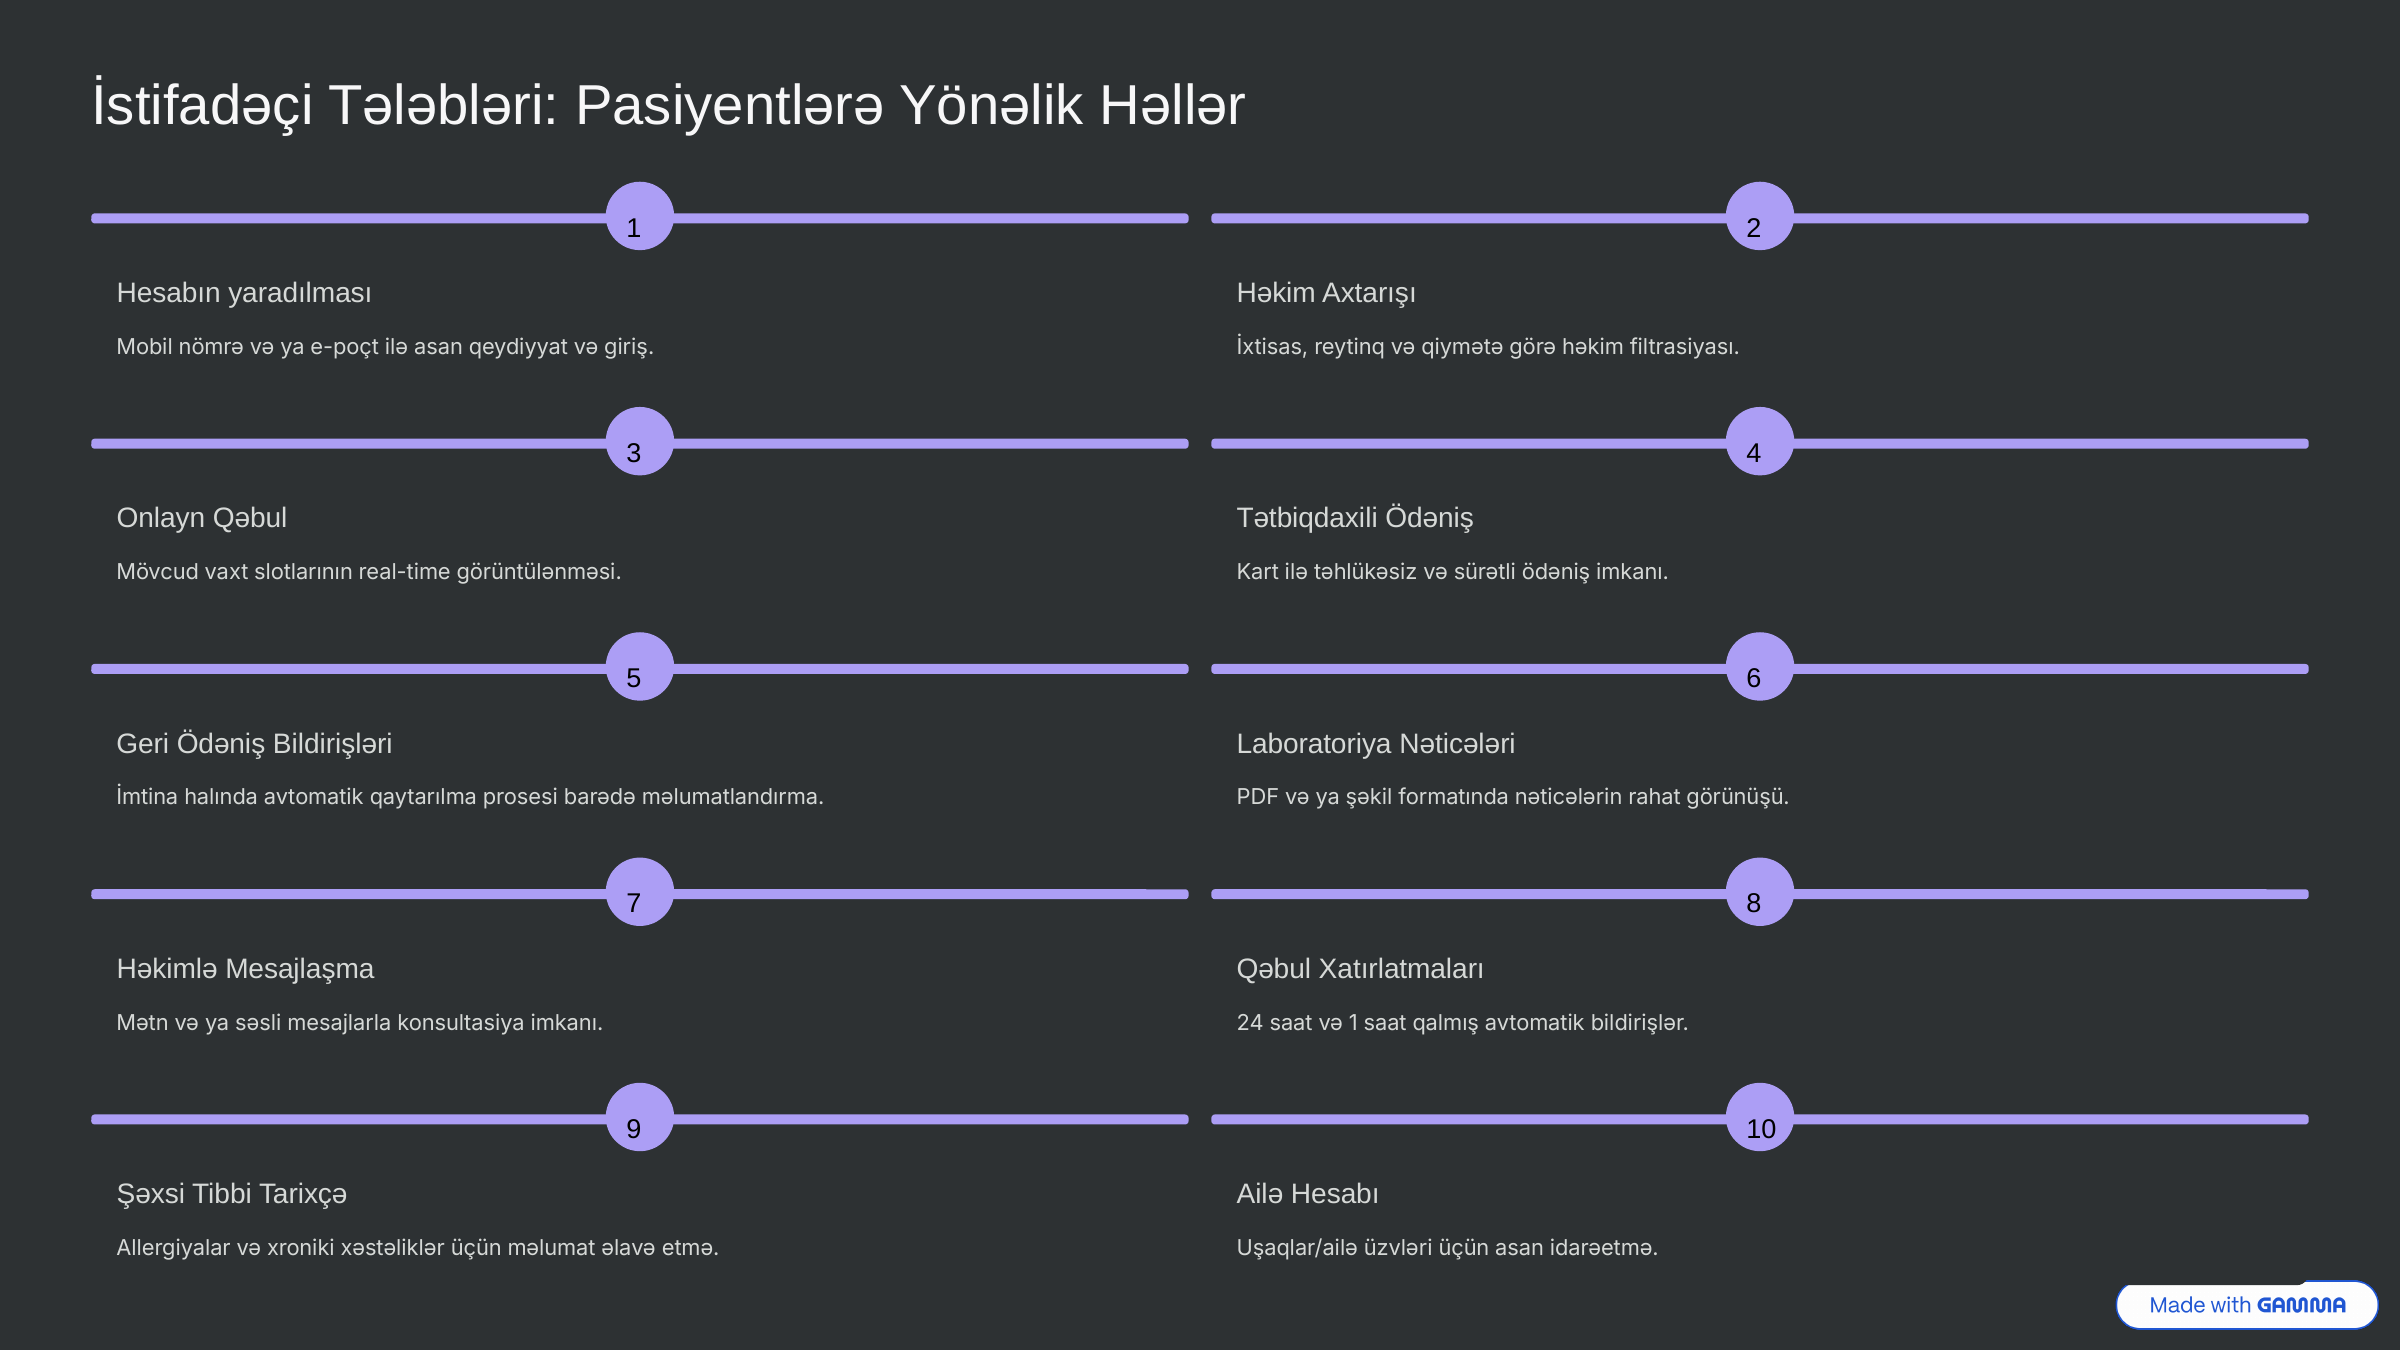

İstifadəçi Tələbləri: Pasiyentlərə Yönəlik Həllər

1
2

Hesabın yaradılması
Həkim Axtarışı
Mobil nömrə və ya e-poçt ilə asan qeydiyyat və giriş.
İxtisas, reytinq və qiymətə görə həkim filtrasiyası.

3
4

Onlayn Qəbul
Tətbiqdaxili Ödəniş
Mövcud vaxt slotlarının real-time görüntülənməsi.
Kart ilə təhlükəsiz və sürətli ödəniş imkanı.

5
6

Geri Ödəniş Bildirişləri
Laboratoriya Nəticələri
İmtina halında avtomatik qaytarılma prosesi barədə məlumatlandırma.
PDF və ya şəkil formatında nəticələrin rahat görünüşü.

7
8

Həkimlə Mesajlaşma
Qəbul Xatırlatmaları
Mətn və ya səsli mesajlarla konsultasiya imkanı.
24 saat və 1 saat qalmış avtomatik bildirişlər.

9
10

Şəxsi Tibbi Tarixçə
Ailə Hesabı
Allergiyalar və xroniki xəstəliklər üçün məlumat əlavə etmə.
Uşaqlar/ailə üzvləri üçün asan idarəetmə.